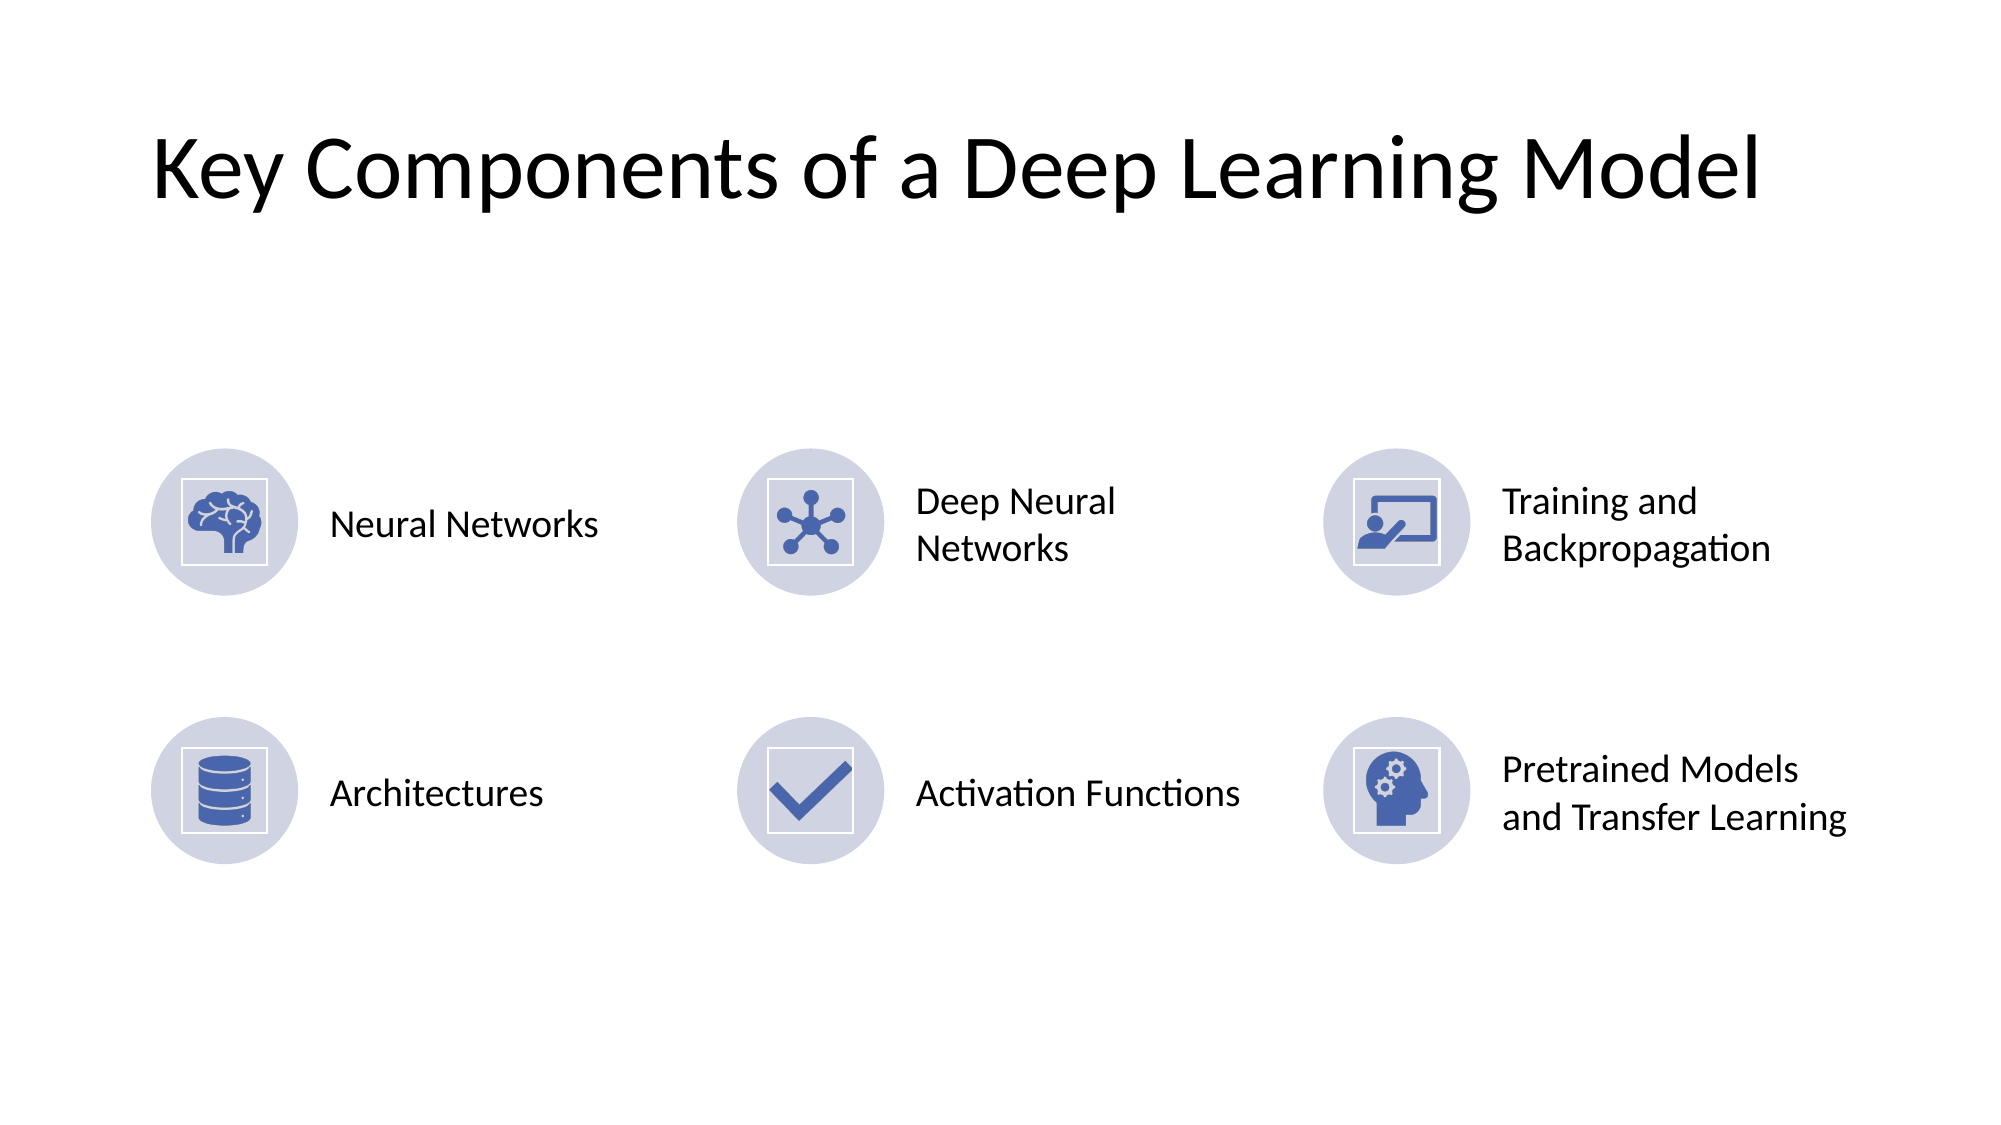

# Key Components of a Deep Learning Model
Neural Networks
Deep Neural Networks
Training and Backpropagation
Architectures
Activation Functions
Pretrained Models and Transfer Learning